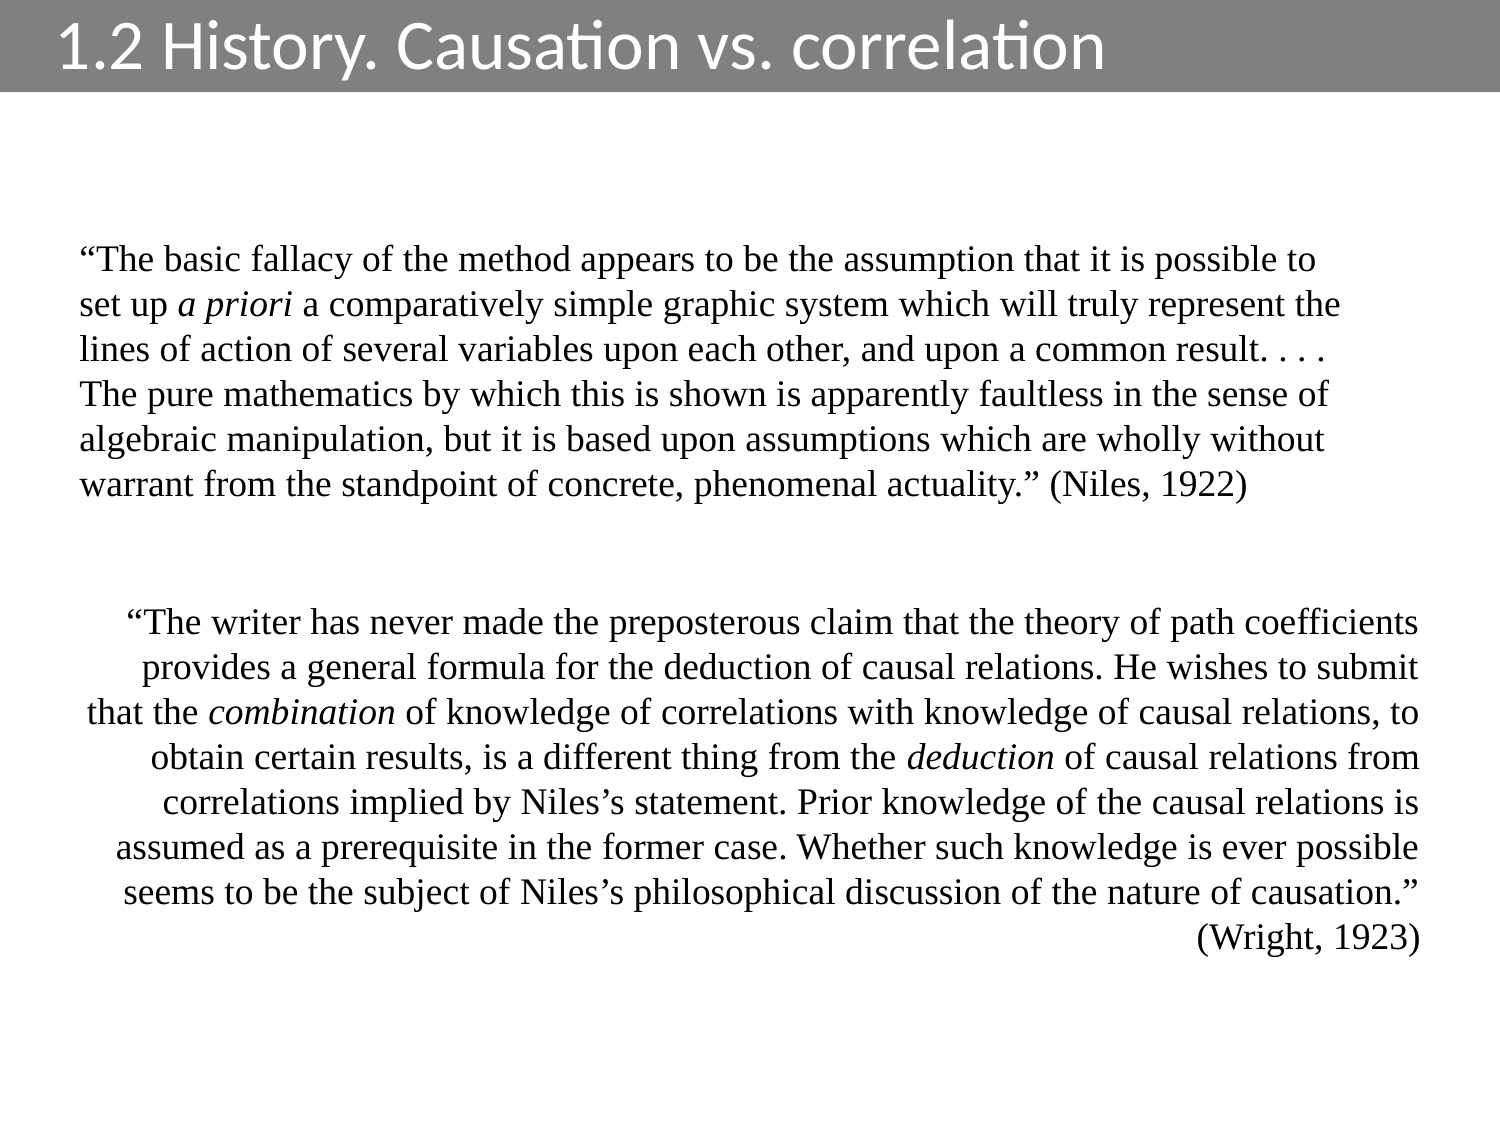

# 1.2 History. Causation vs. correlation
“The basic fallacy of the method appears to be the assumption that it is possible to set up a priori a comparatively simple graphic system which will truly represent the lines of action of several variables upon each other, and upon a common result. . . . The pure mathematics by which this is shown is apparently faultless in the sense of algebraic manipulation, but it is based upon assumptions which are wholly without warrant from the standpoint of concrete, phenomenal actuality.” (Niles, 1922)
“The writer has never made the preposterous claim that the theory of path coefficients provides a general formula for the deduction of causal relations. He wishes to submit that the combination of knowledge of correlations with knowledge of causal relations, to obtain certain results, is a different thing from the deduction of causal relations from correlations implied by Niles’s statement. Prior knowledge of the causal relations is assumed as a prerequisite in the former case. Whether such knowledge is ever possible seems to be the subject of Niles’s philosophical discussion of the nature of causation.” (Wright, 1923)